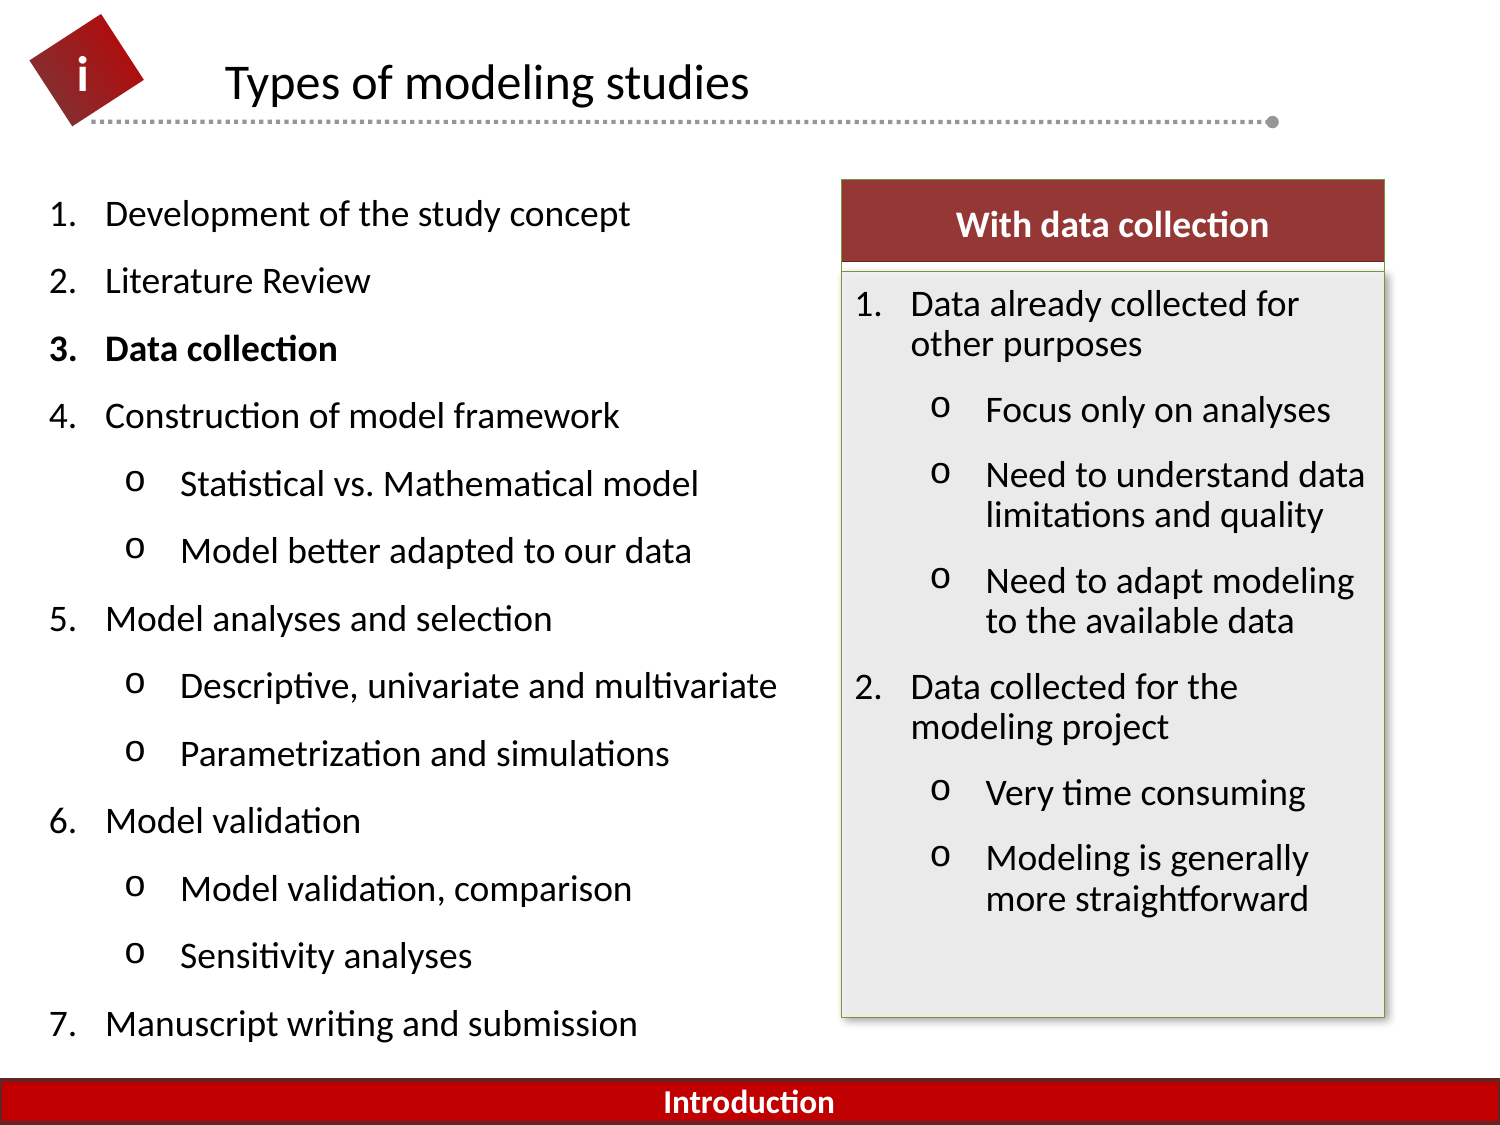

1
Types of modeling studies

i
1
1
Development of the study concept
Literature Review
Data collection
Construction of model framework
Statistical vs. Mathematical model
Model better adapted to our data
Model analyses and selection
Descriptive, univariate and multivariate
Parametrization and simulations
Model validation
Model validation, comparison
Sensitivity analyses
Manuscript writing and submission

With data collection

Data already collected for other purposes
Focus only on analyses
Need to understand data limitations and quality
Need to adapt modeling to the available data
Data collected for the modeling project
Very time consuming
Modeling is generally more straightforward

Introduction